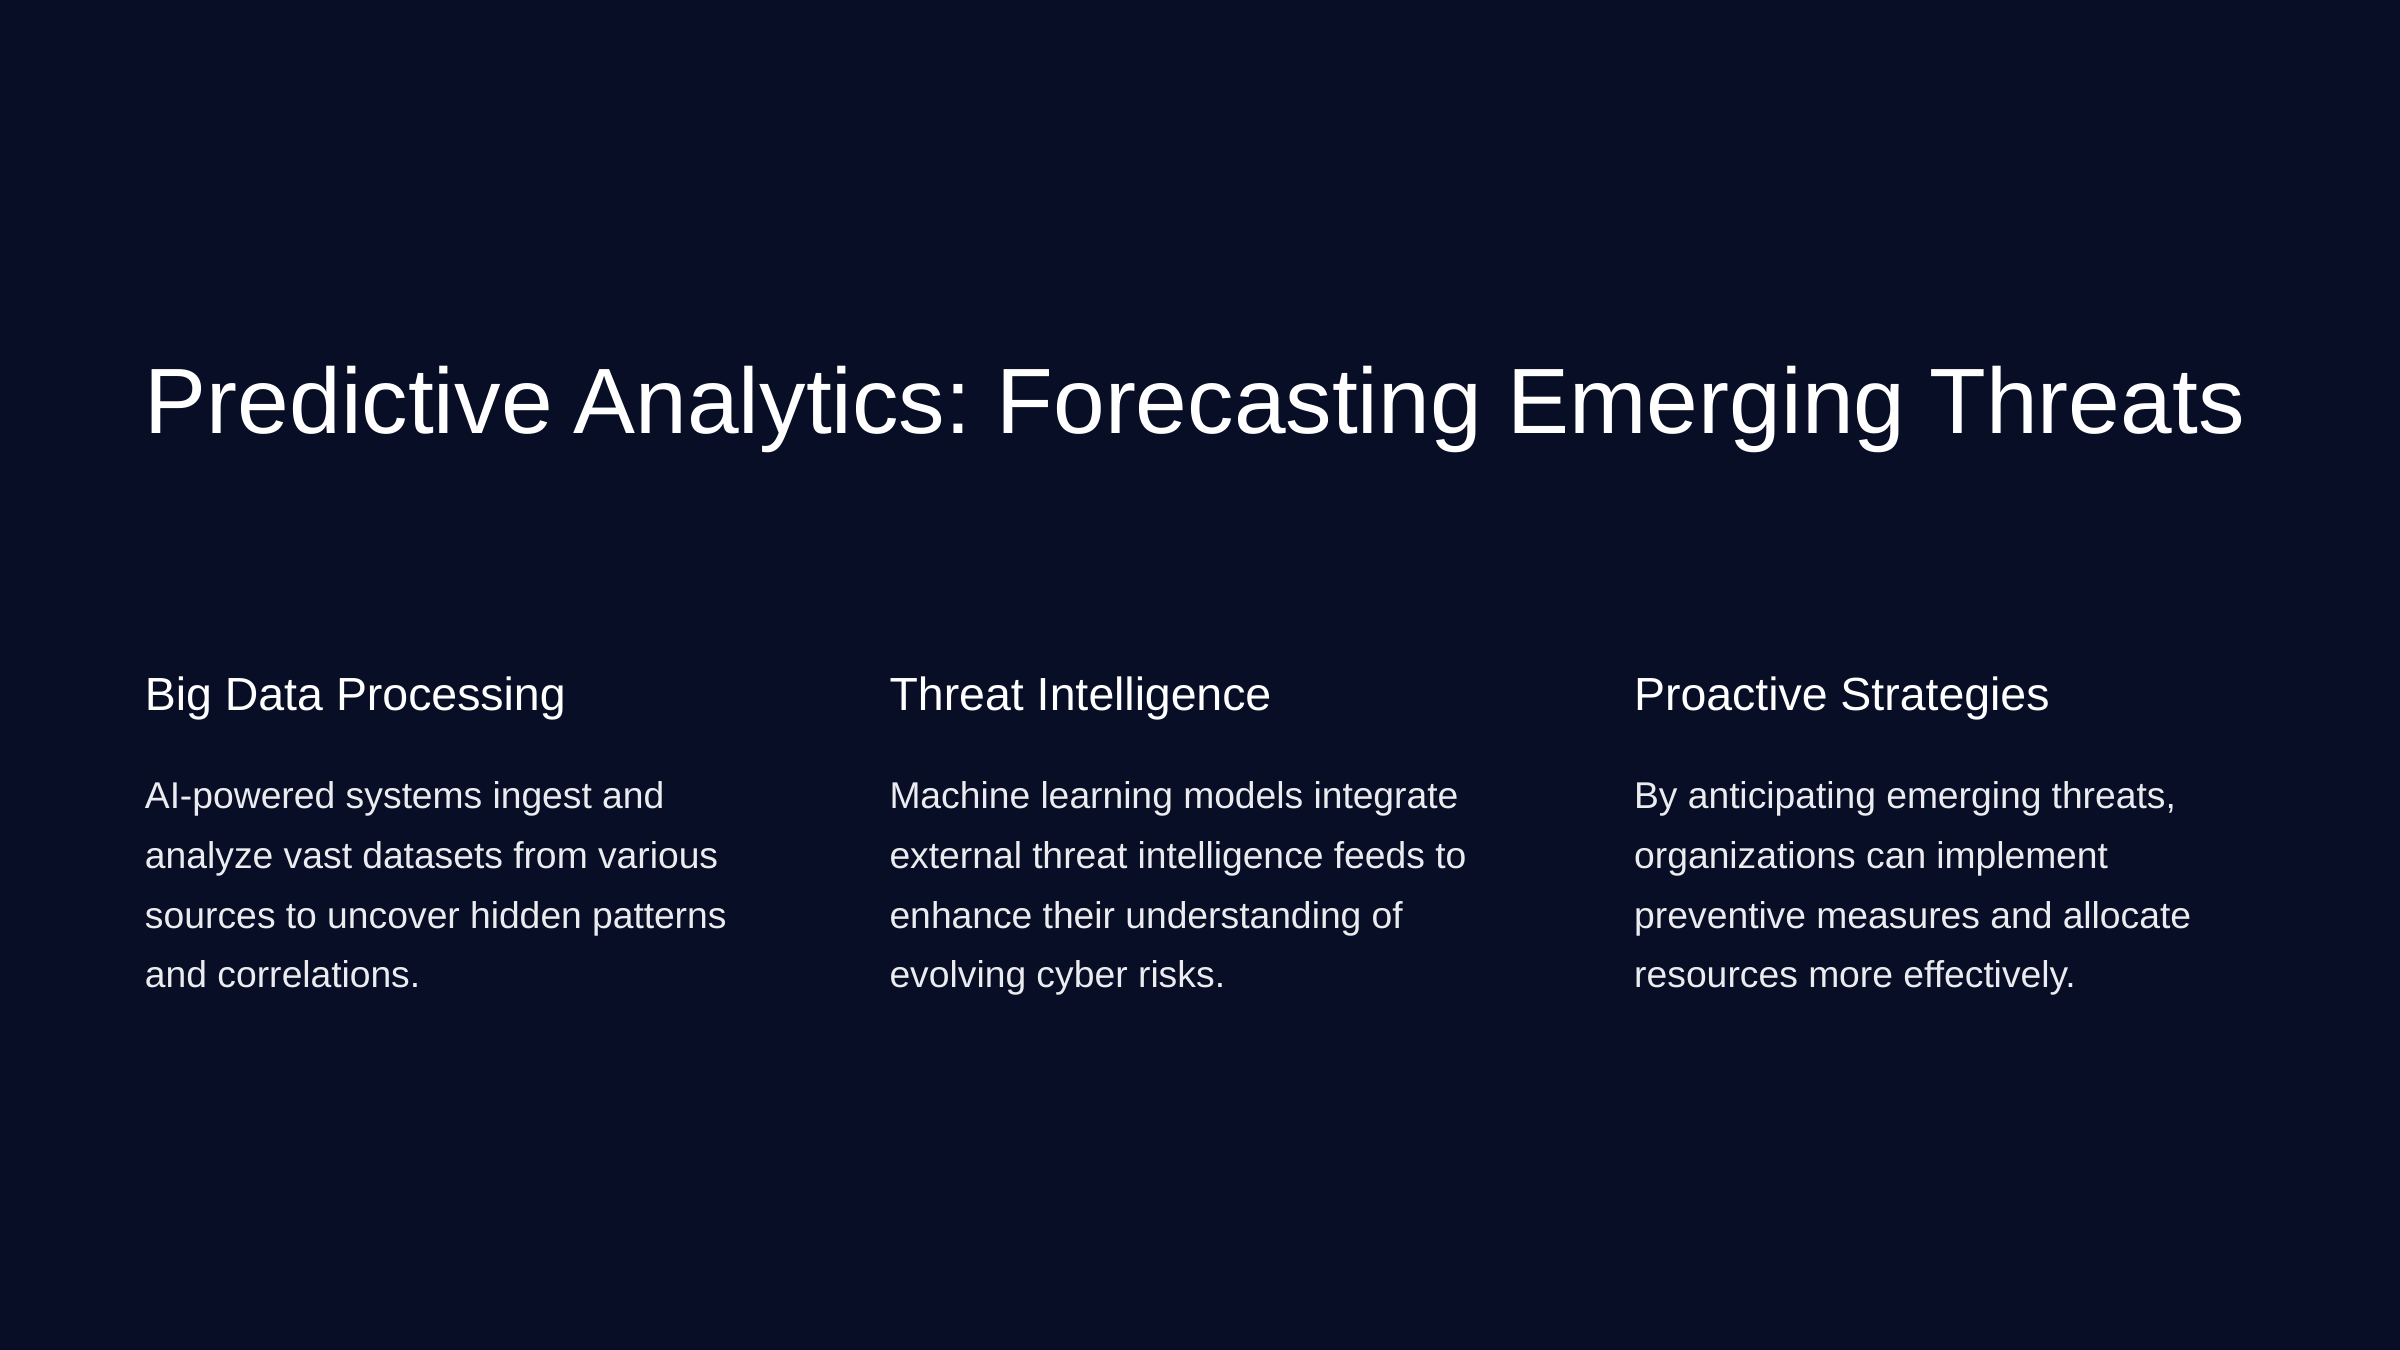

Predictive Analytics: Forecasting Emerging Threats
Big Data Processing
Threat Intelligence
Proactive Strategies
AI-powered systems ingest and analyze vast datasets from various sources to uncover hidden patterns and correlations.
Machine learning models integrate external threat intelligence feeds to enhance their understanding of evolving cyber risks.
By anticipating emerging threats, organizations can implement preventive measures and allocate resources more effectively.